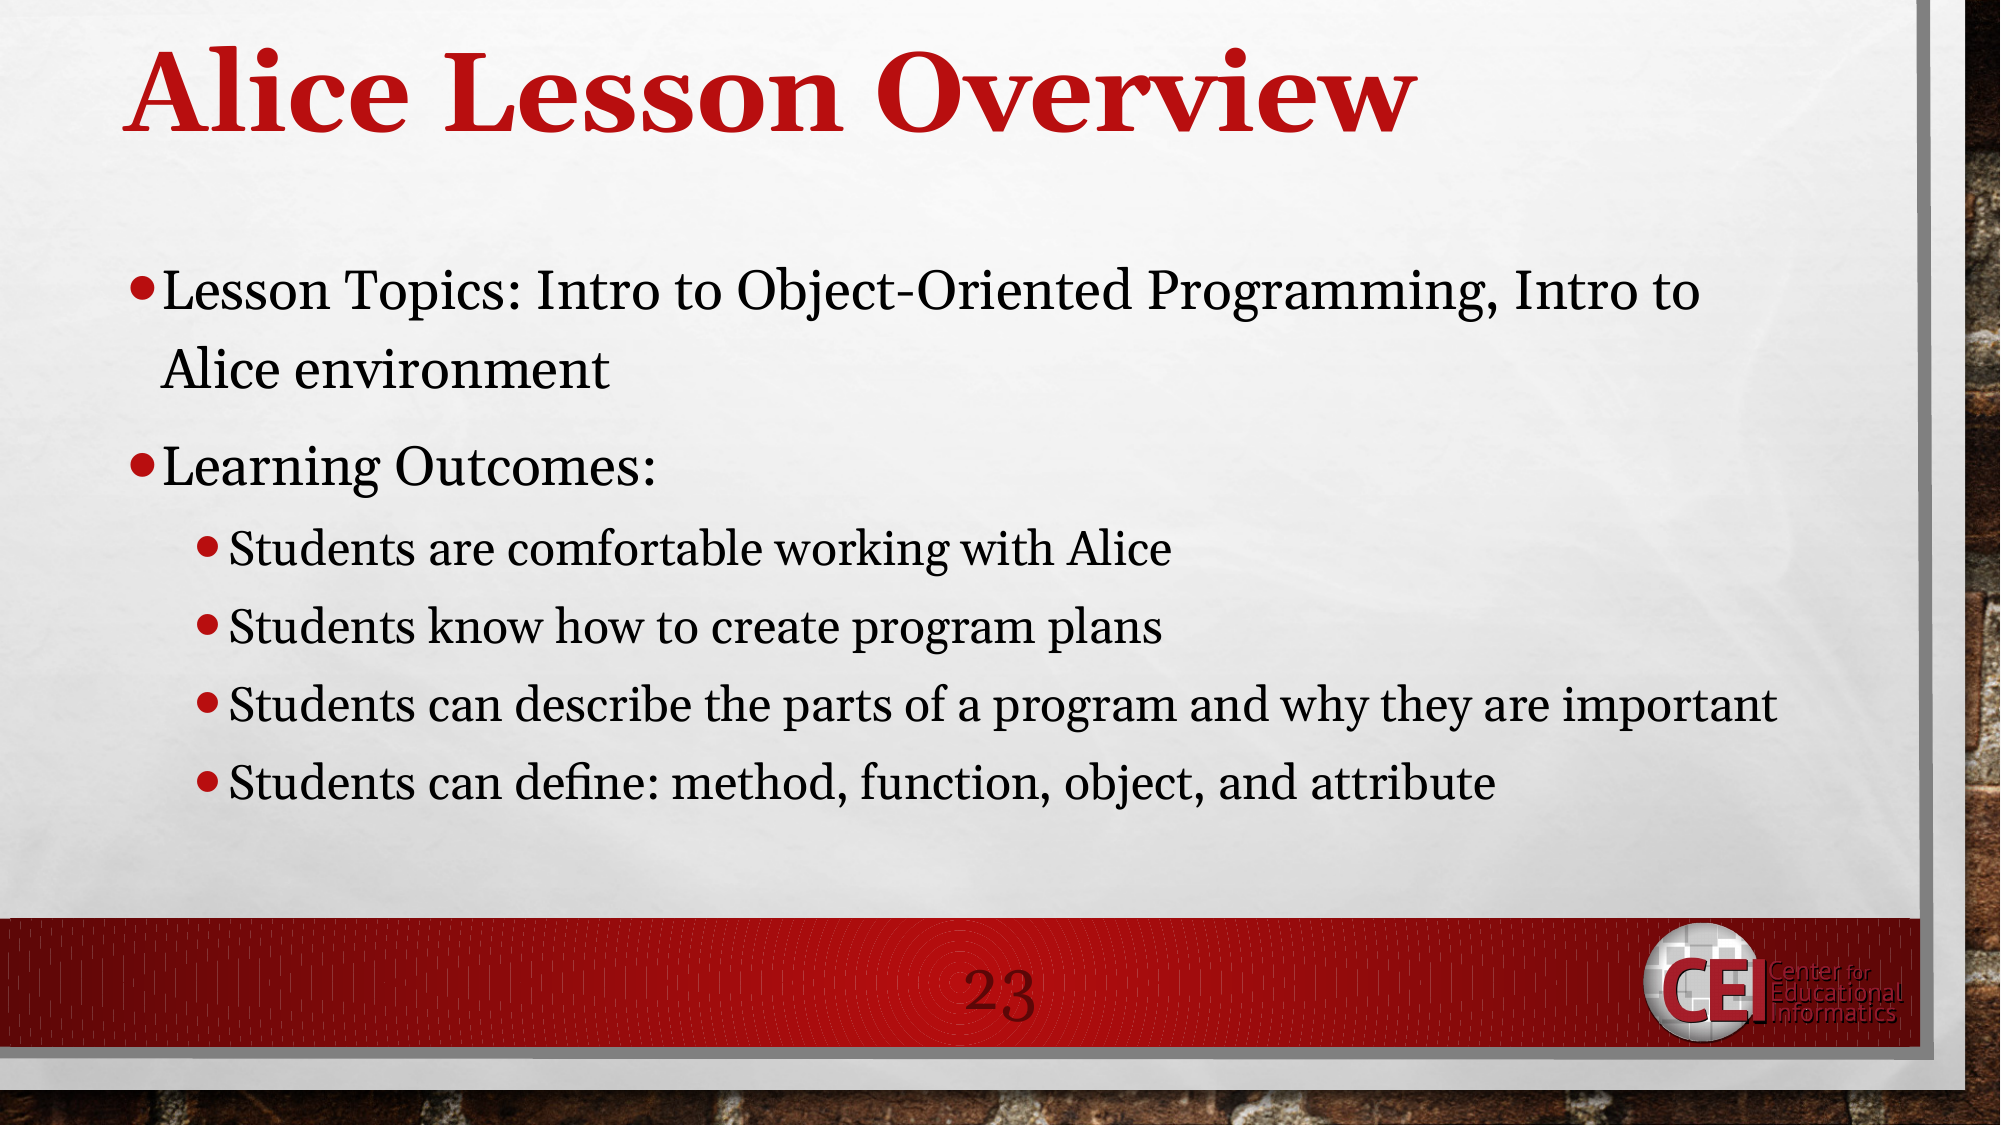

# Alice Lesson Overview
Lesson Topics: Intro to Object-Oriented Programming, Intro to Alice environment
Learning Outcomes:
Students are comfortable working with Alice
Students know how to create program plans
Students can describe the parts of a program and why they are important
Students can define: method, function, object, and attribute
23